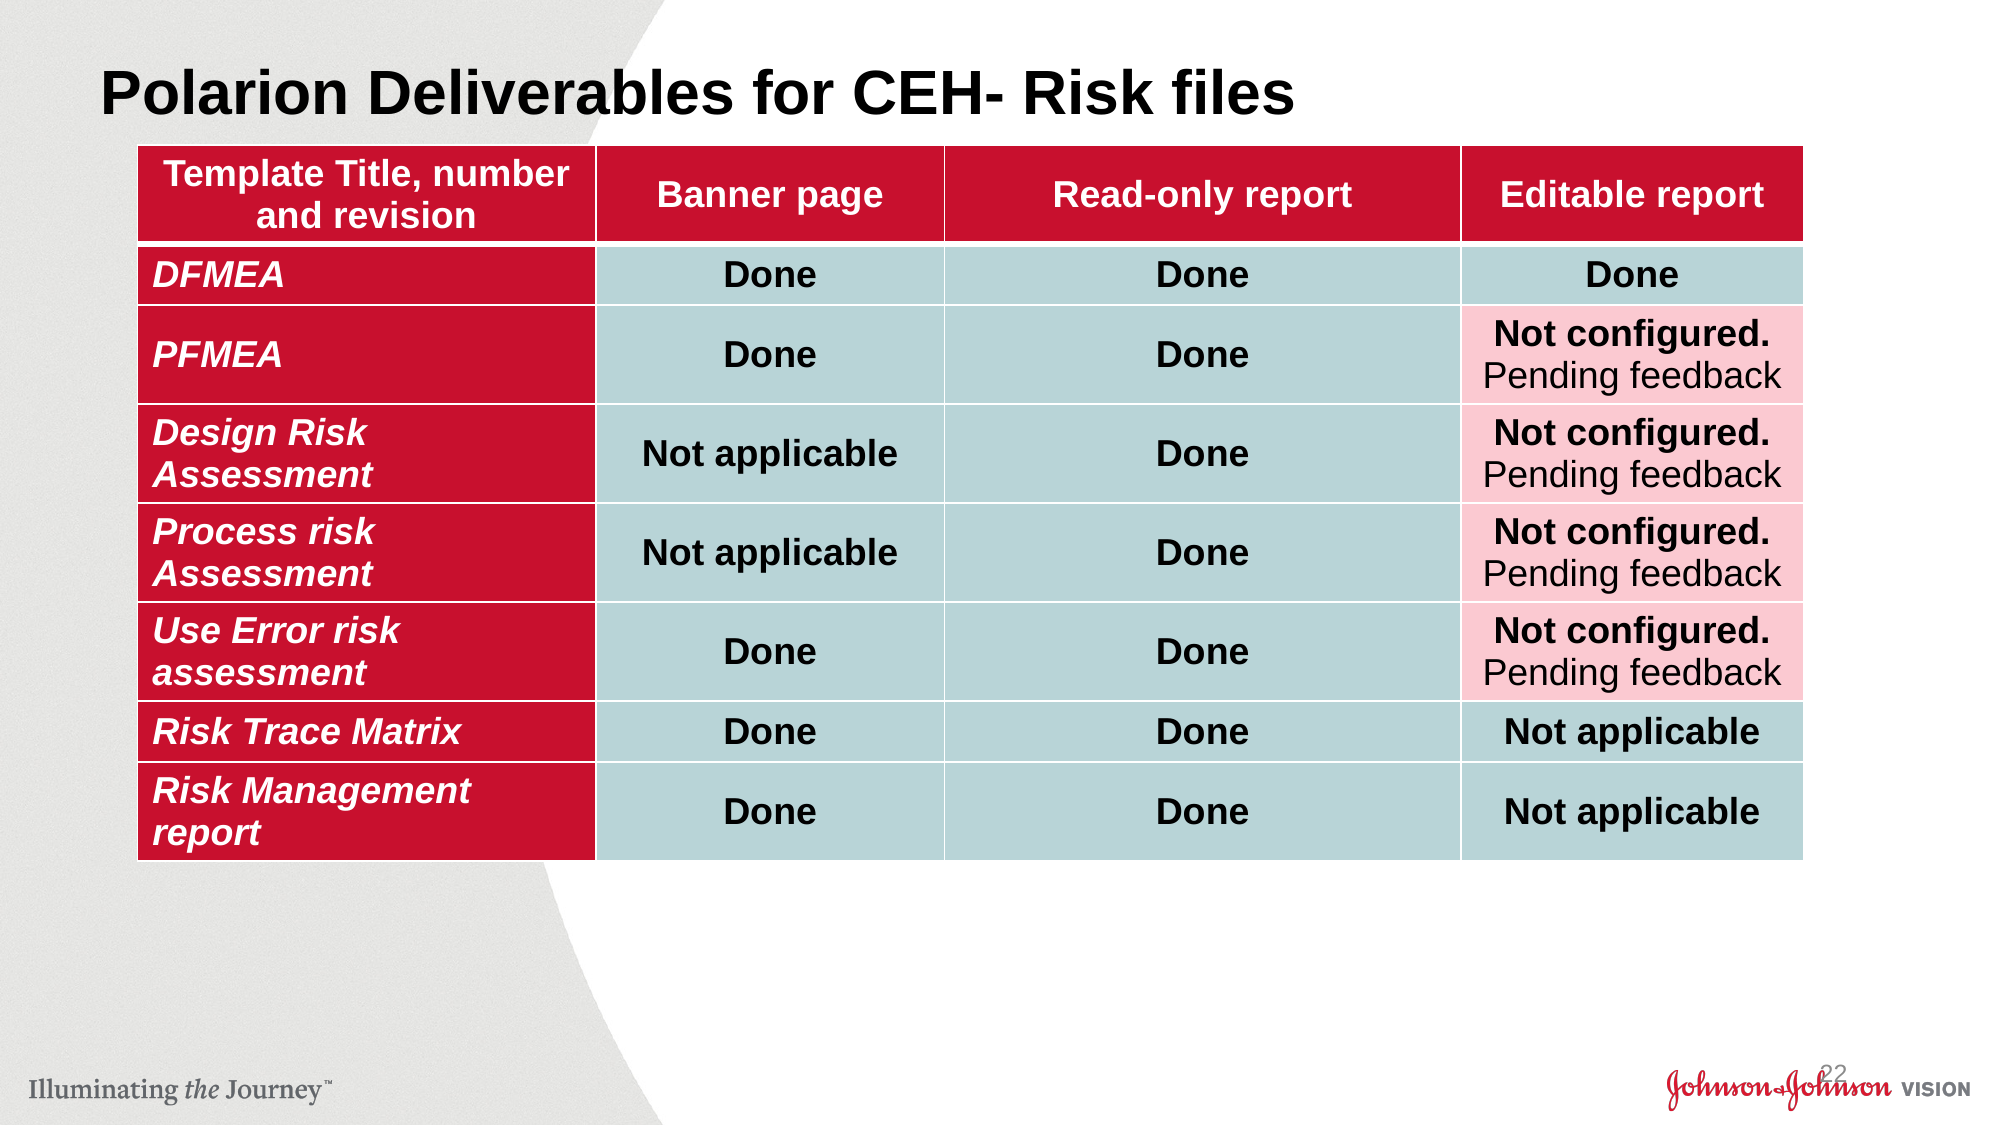

# Polarion Deliverables for CEH- Risk files
| Template Title, number and revision | Banner page | Read-only report | Editable report |
| --- | --- | --- | --- |
| DFMEA | Done | Done | Done |
| PFMEA | Done | Done | Not configured. Pending feedback |
| Design Risk Assessment | Not applicable | Done | Not configured. Pending feedback |
| Process risk Assessment | Not applicable | Done | Not configured. Pending feedback |
| Use Error risk assessment | Done | Done | Not configured. Pending feedback |
| Risk Trace Matrix | Done | Done | Not applicable |
| Risk Management report | Done | Done | Not applicable |

22